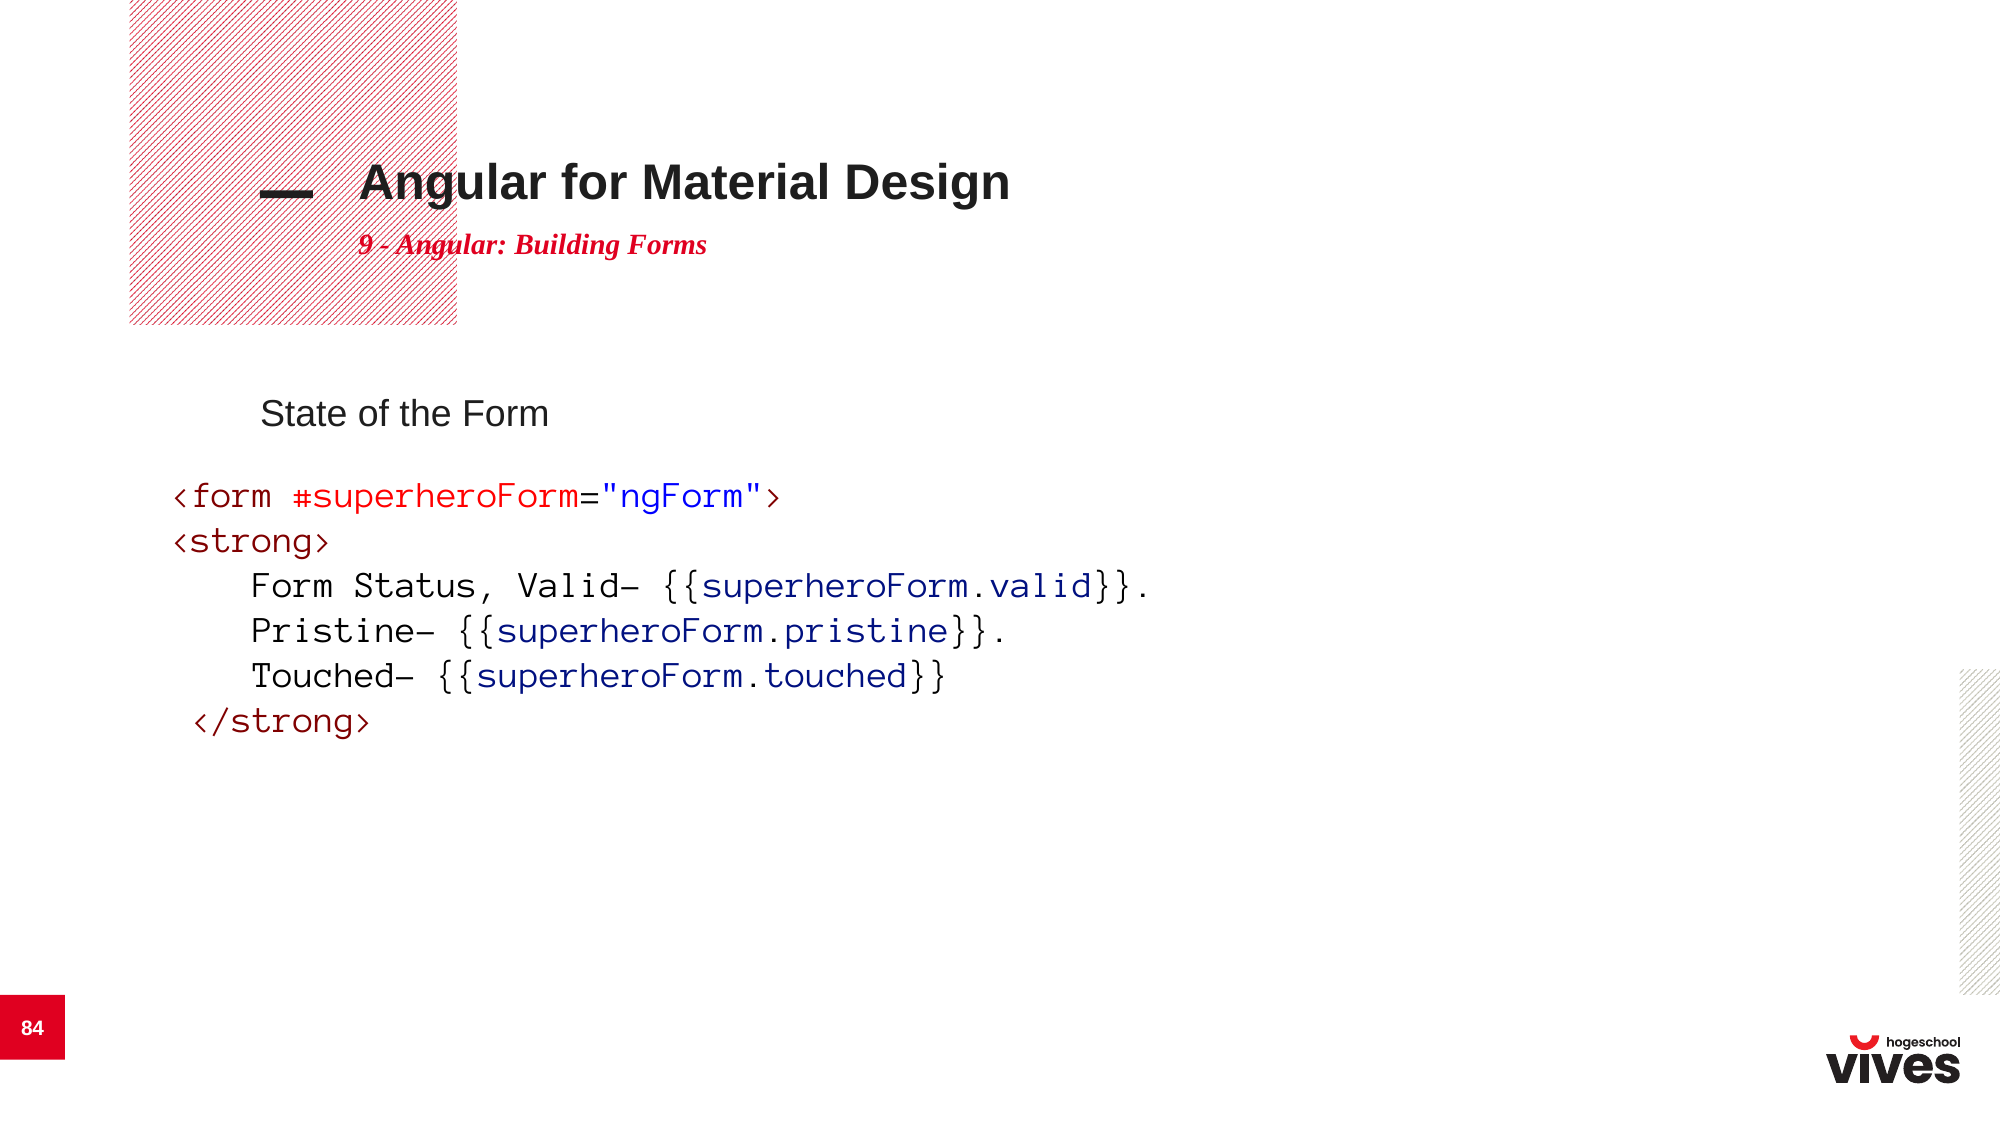

# Angular for Material Design
9 - Angular: Building Forms
State of the Form

<form #superheroForm="ngForm">
<strong>
    Form Status, Valid- {{superheroForm.valid}}.
    Pristine- {{superheroForm.pristine}}.
    Touched- {{superheroForm.touched}}
 </strong>